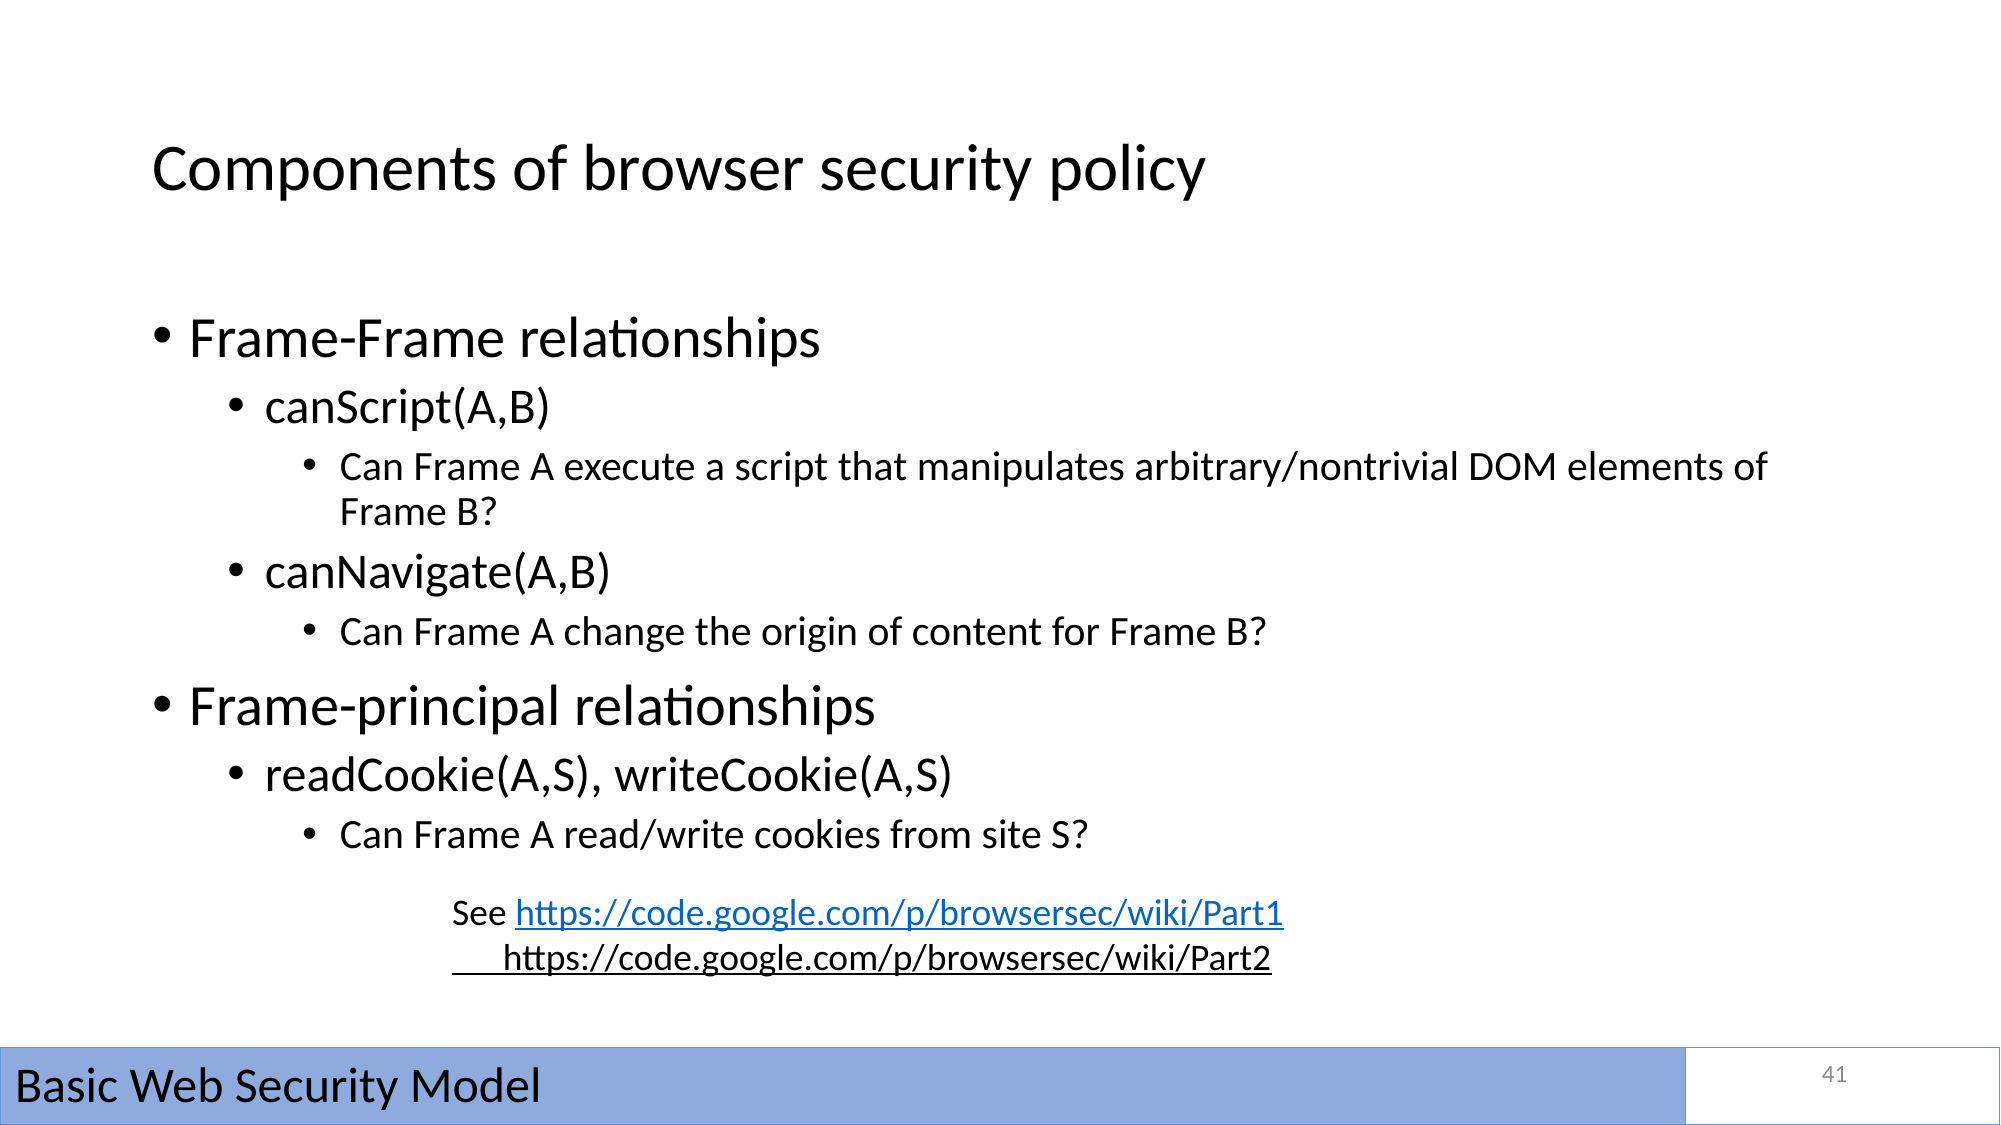

# Components of browser security policy
Frame-Frame relationships
canScript(A,B)
Can Frame A execute a script that manipulates arbitrary/nontrivial DOM elements of Frame B?
canNavigate(A,B)
Can Frame A change the origin of content for Frame B?
Frame-principal relationships
readCookie(A,S), writeCookie(A,S)
Can Frame A read/write cookies from site S?

See https://code.google.com/p/browsersec/wiki/Part1
      https://code.google.com/p/browsersec/wiki/Part2
41
Basic Web Security Model